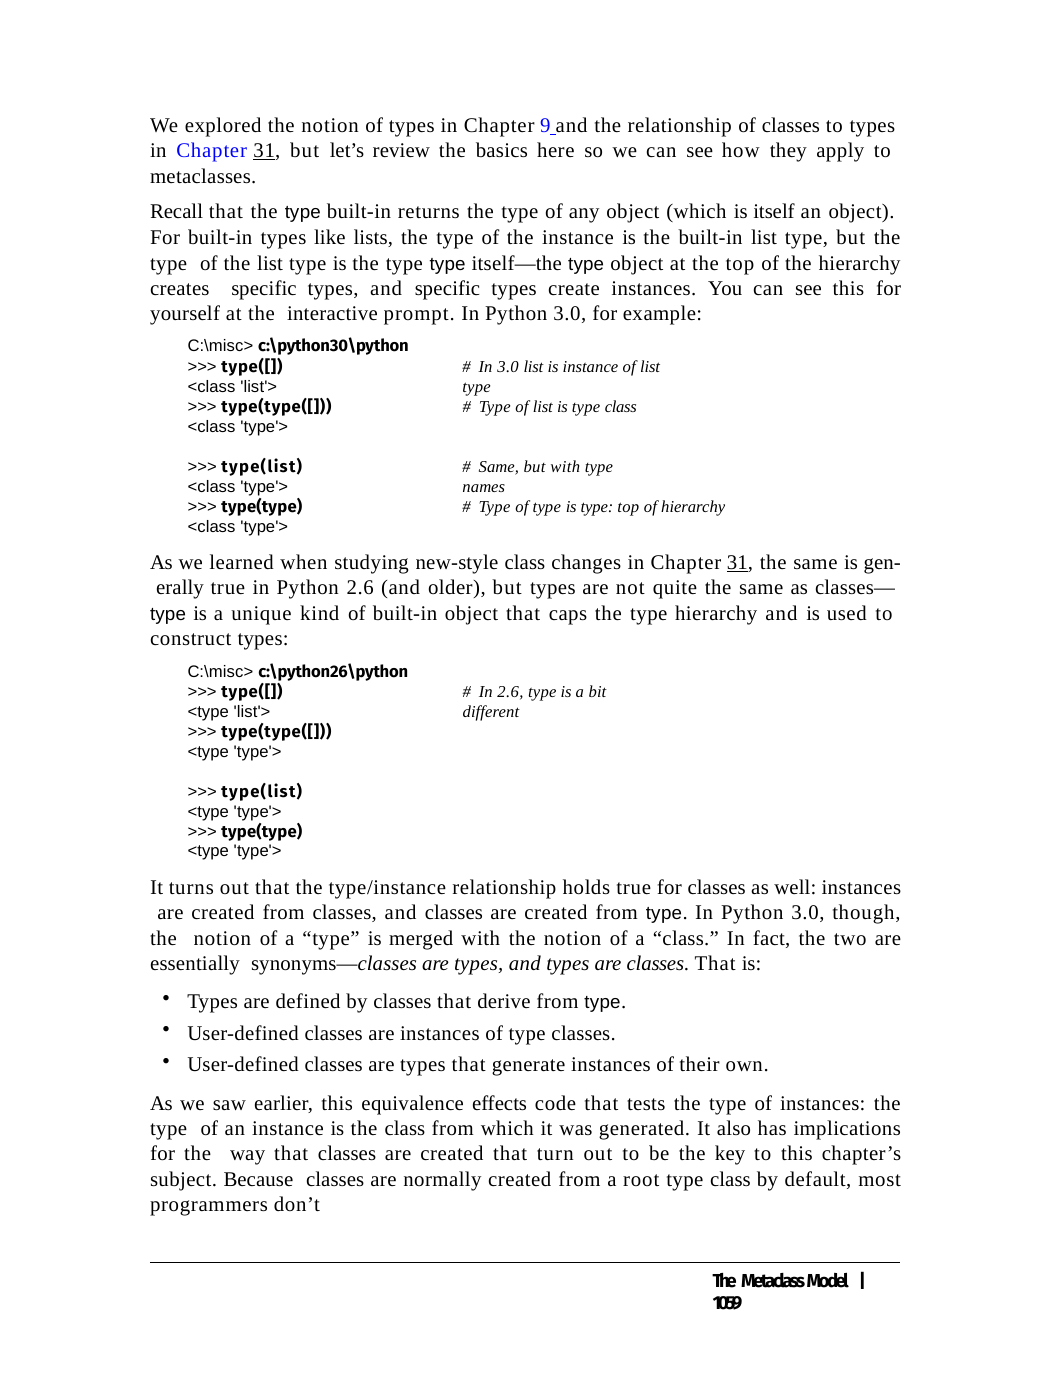

We explored the notion of types in Chapter 9 and the relationship of classes to types  in Chapter 31, but let’s review the basics here so we can see how they apply to  metaclasses.
Recall that the type built-in returns the type of any object (which is itself an object).  For built-in types like lists, the type of the instance is the built-in list type, but the type  of the list type is the type type itself—the type object at the top of the hierarchy creates  specific types, and specific types create instances. You can see this for yourself at the  interactive prompt. In Python 3.0, for example:
C:\misc> c:\python30\python
>>> type([])
<class 'list'>
>>> type(type([]))
<class 'type'>
# In 3.0 list is instance of list type
# Type of list is type class
>>> type(list)
<class 'type'>
>>> type(type)
<class 'type'>
# Same, but with type names
# Type of type is type: top of hierarchy
As we learned when studying new-style class changes in Chapter 31, the same is gen-  erally true in Python 2.6 (and older), but types are not quite the same as classes—  type is a unique kind of built-in object that caps the type hierarchy and is used to  construct types:
C:\misc> c:\python26\python
>>> type([])
<type 'list'>
>>> type(type([]))
<type 'type'>
# In 2.6, type is a bit different
>>> type(list)
<type 'type'>
>>> type(type)
<type 'type'>
It turns out that the type/instance relationship holds true for classes as well: instances  are created from classes, and classes are created from type. In Python 3.0, though, the  notion of a “type” is merged with the notion of a “class.” In fact, the two are essentially  synonyms—classes are types, and types are classes. That is:
Types are defined by classes that derive from type.
User-defined classes are instances of type classes.
User-defined classes are types that generate instances of their own.
As we saw earlier, this equivalence effects code that tests the type of instances: the type  of an instance is the class from which it was generated. It also has implications for the  way that classes are created that turn out to be the key to this chapter’s subject. Because  classes are normally created from a root type class by default, most programmers don’t

The Metaclass Model  |  1059